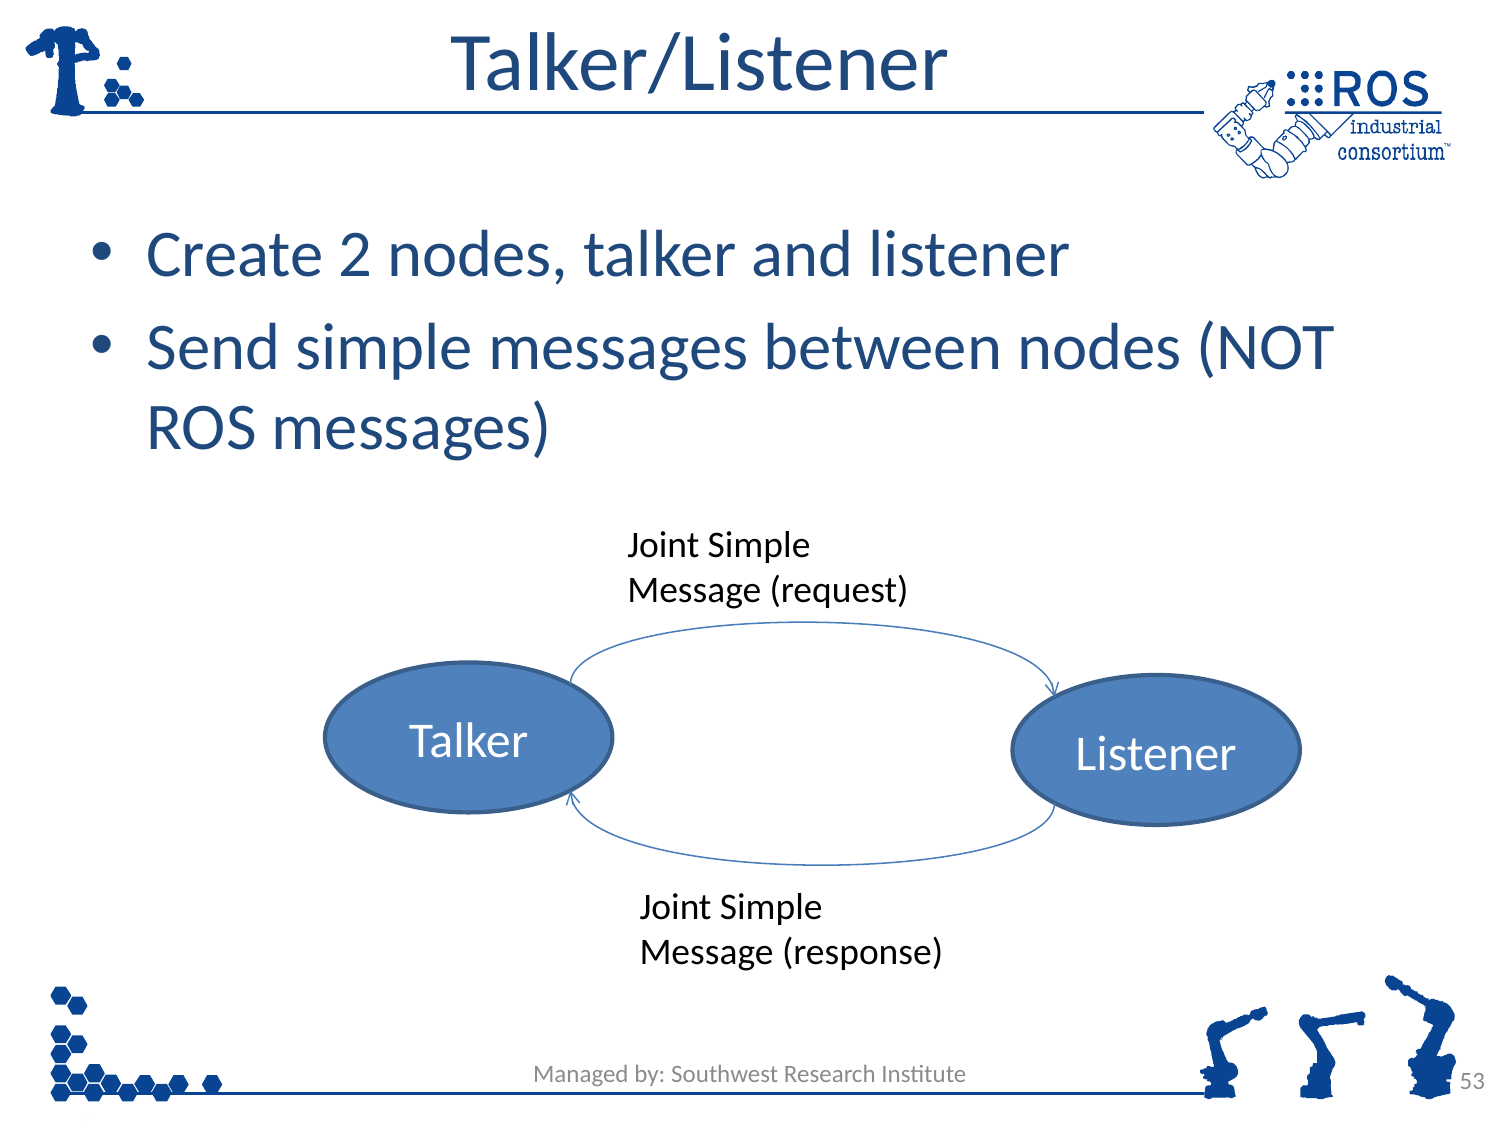

# Talker/Listener
Create 2 nodes, talker and listener
Send simple messages between nodes (NOT ROS messages)
Joint Simple
Message (request)
Talker
Listener
Joint Simple
Message (response)

Managed by: Southwest Research Institute
53